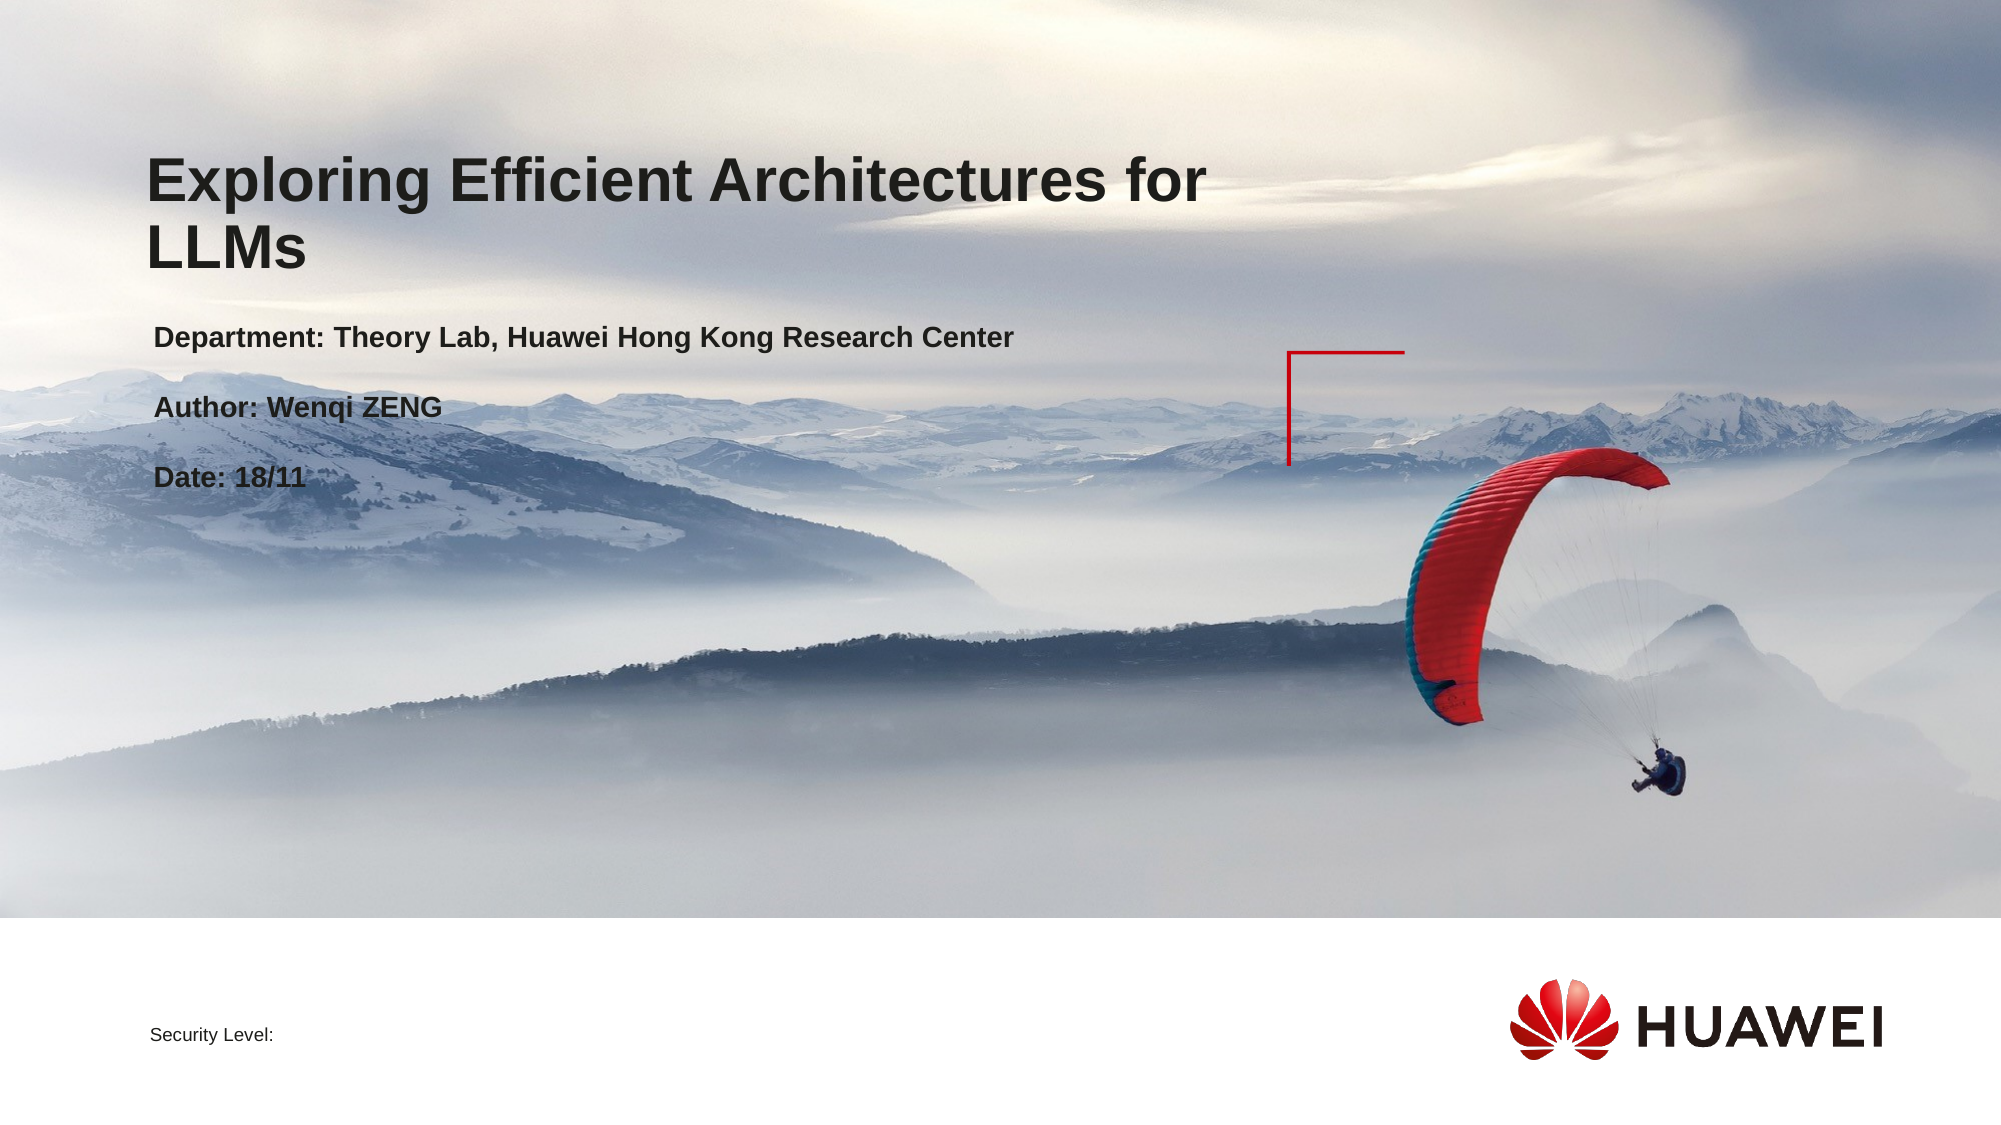

Exploring Efficient Architectures for LLMs
Department: Theory Lab, Huawei Hong Kong Research Center

Author: Wenqi ZENG

Date: 18/11
Security Level: